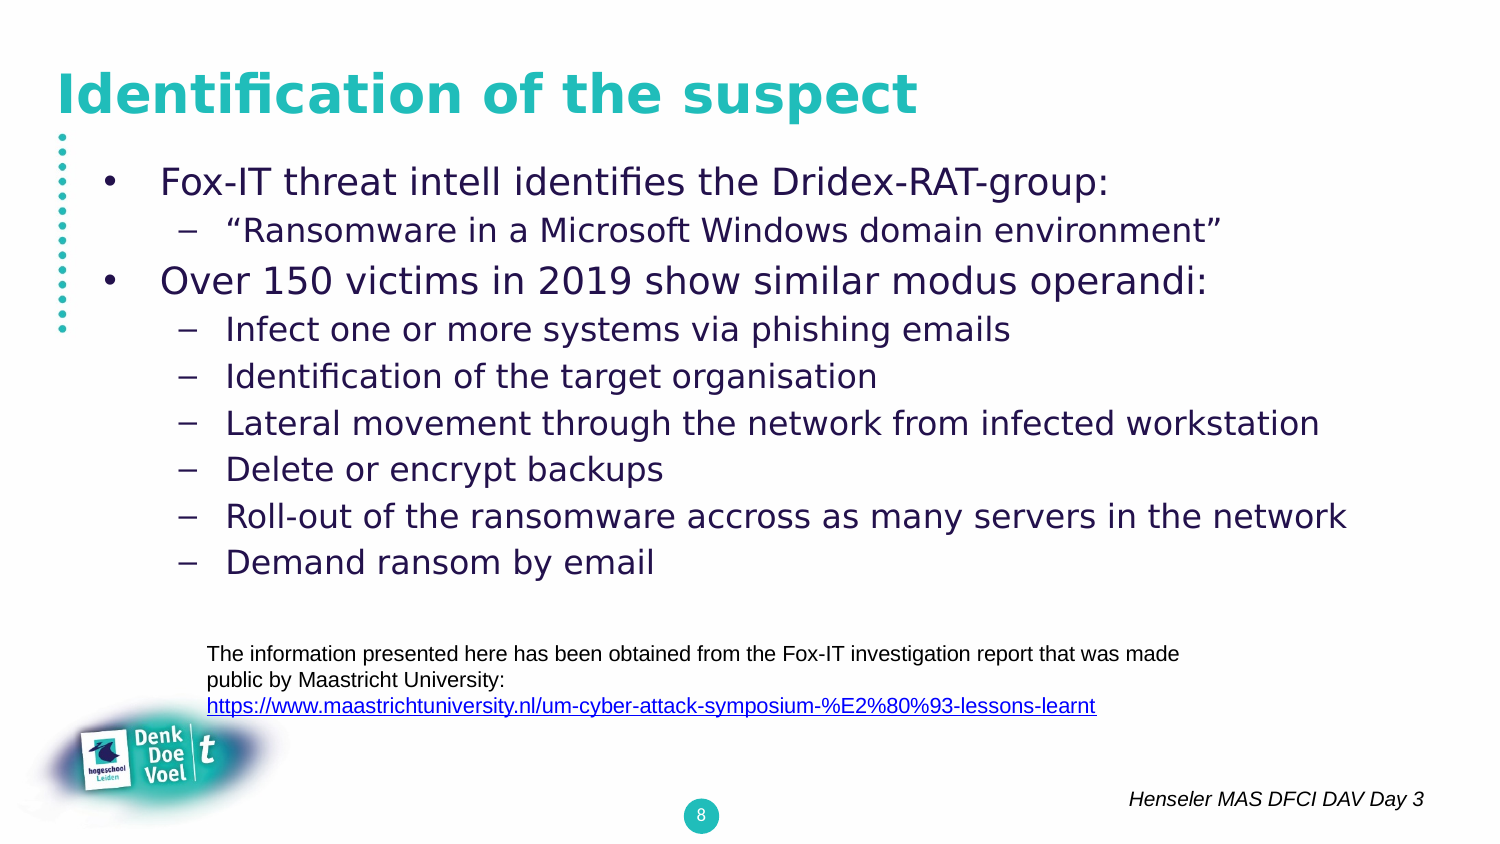

# Identification of the suspect
Fox-IT threat intell identifies the Dridex-RAT-group:
“Ransomware in a Microsoft Windows domain environment”
Over 150 victims in 2019 show similar modus operandi:
Infect one or more systems via phishing emails
Identification of the target organisation
Lateral movement through the network from infected workstation
Delete or encrypt backups
Roll-out of the ransomware accross as many servers in the network
Demand ransom by email

The information presented here has been obtained from the Fox-IT investigation report that was made public by Maastricht University:
https://www.maastrichtuniversity.nl/um-cyber-attack-symposium-%E2%80%93-lessons-learnt